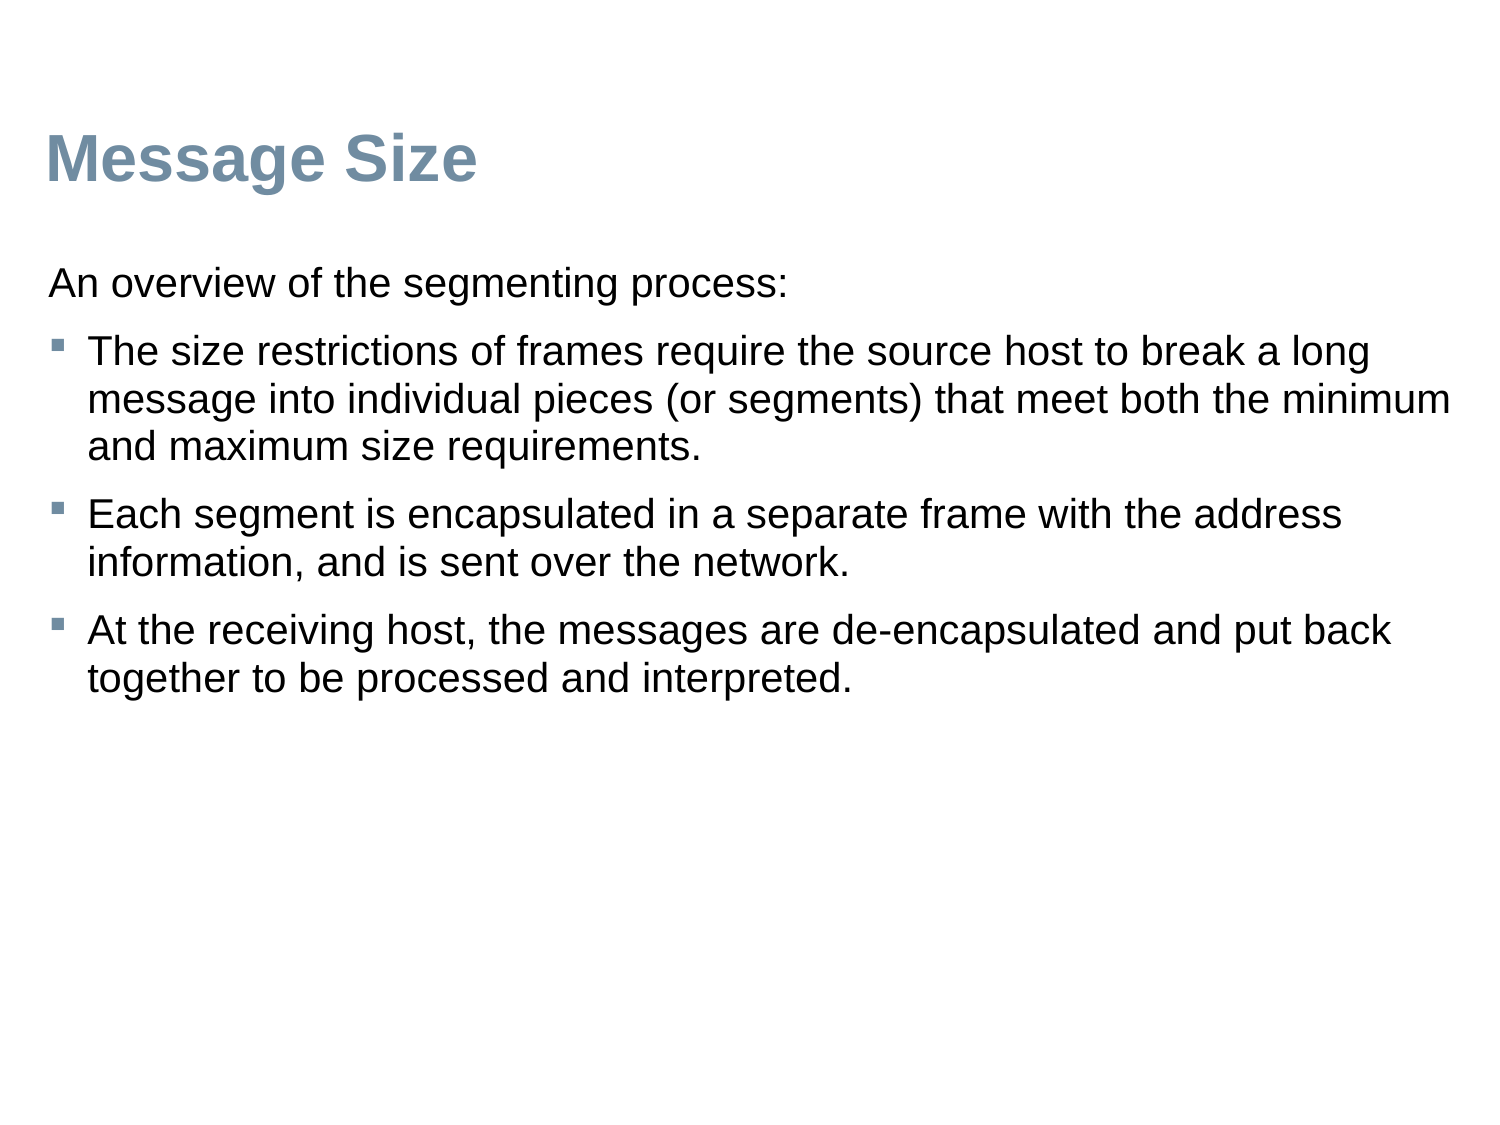

# Message Size
An overview of the segmenting process:
The size restrictions of frames require the source host to break a long message into individual pieces (or segments) that meet both the minimum and maximum size requirements.
Each segment is encapsulated in a separate frame with the address information, and is sent over the network.
At the receiving host, the messages are de-encapsulated and put back together to be processed and interpreted.